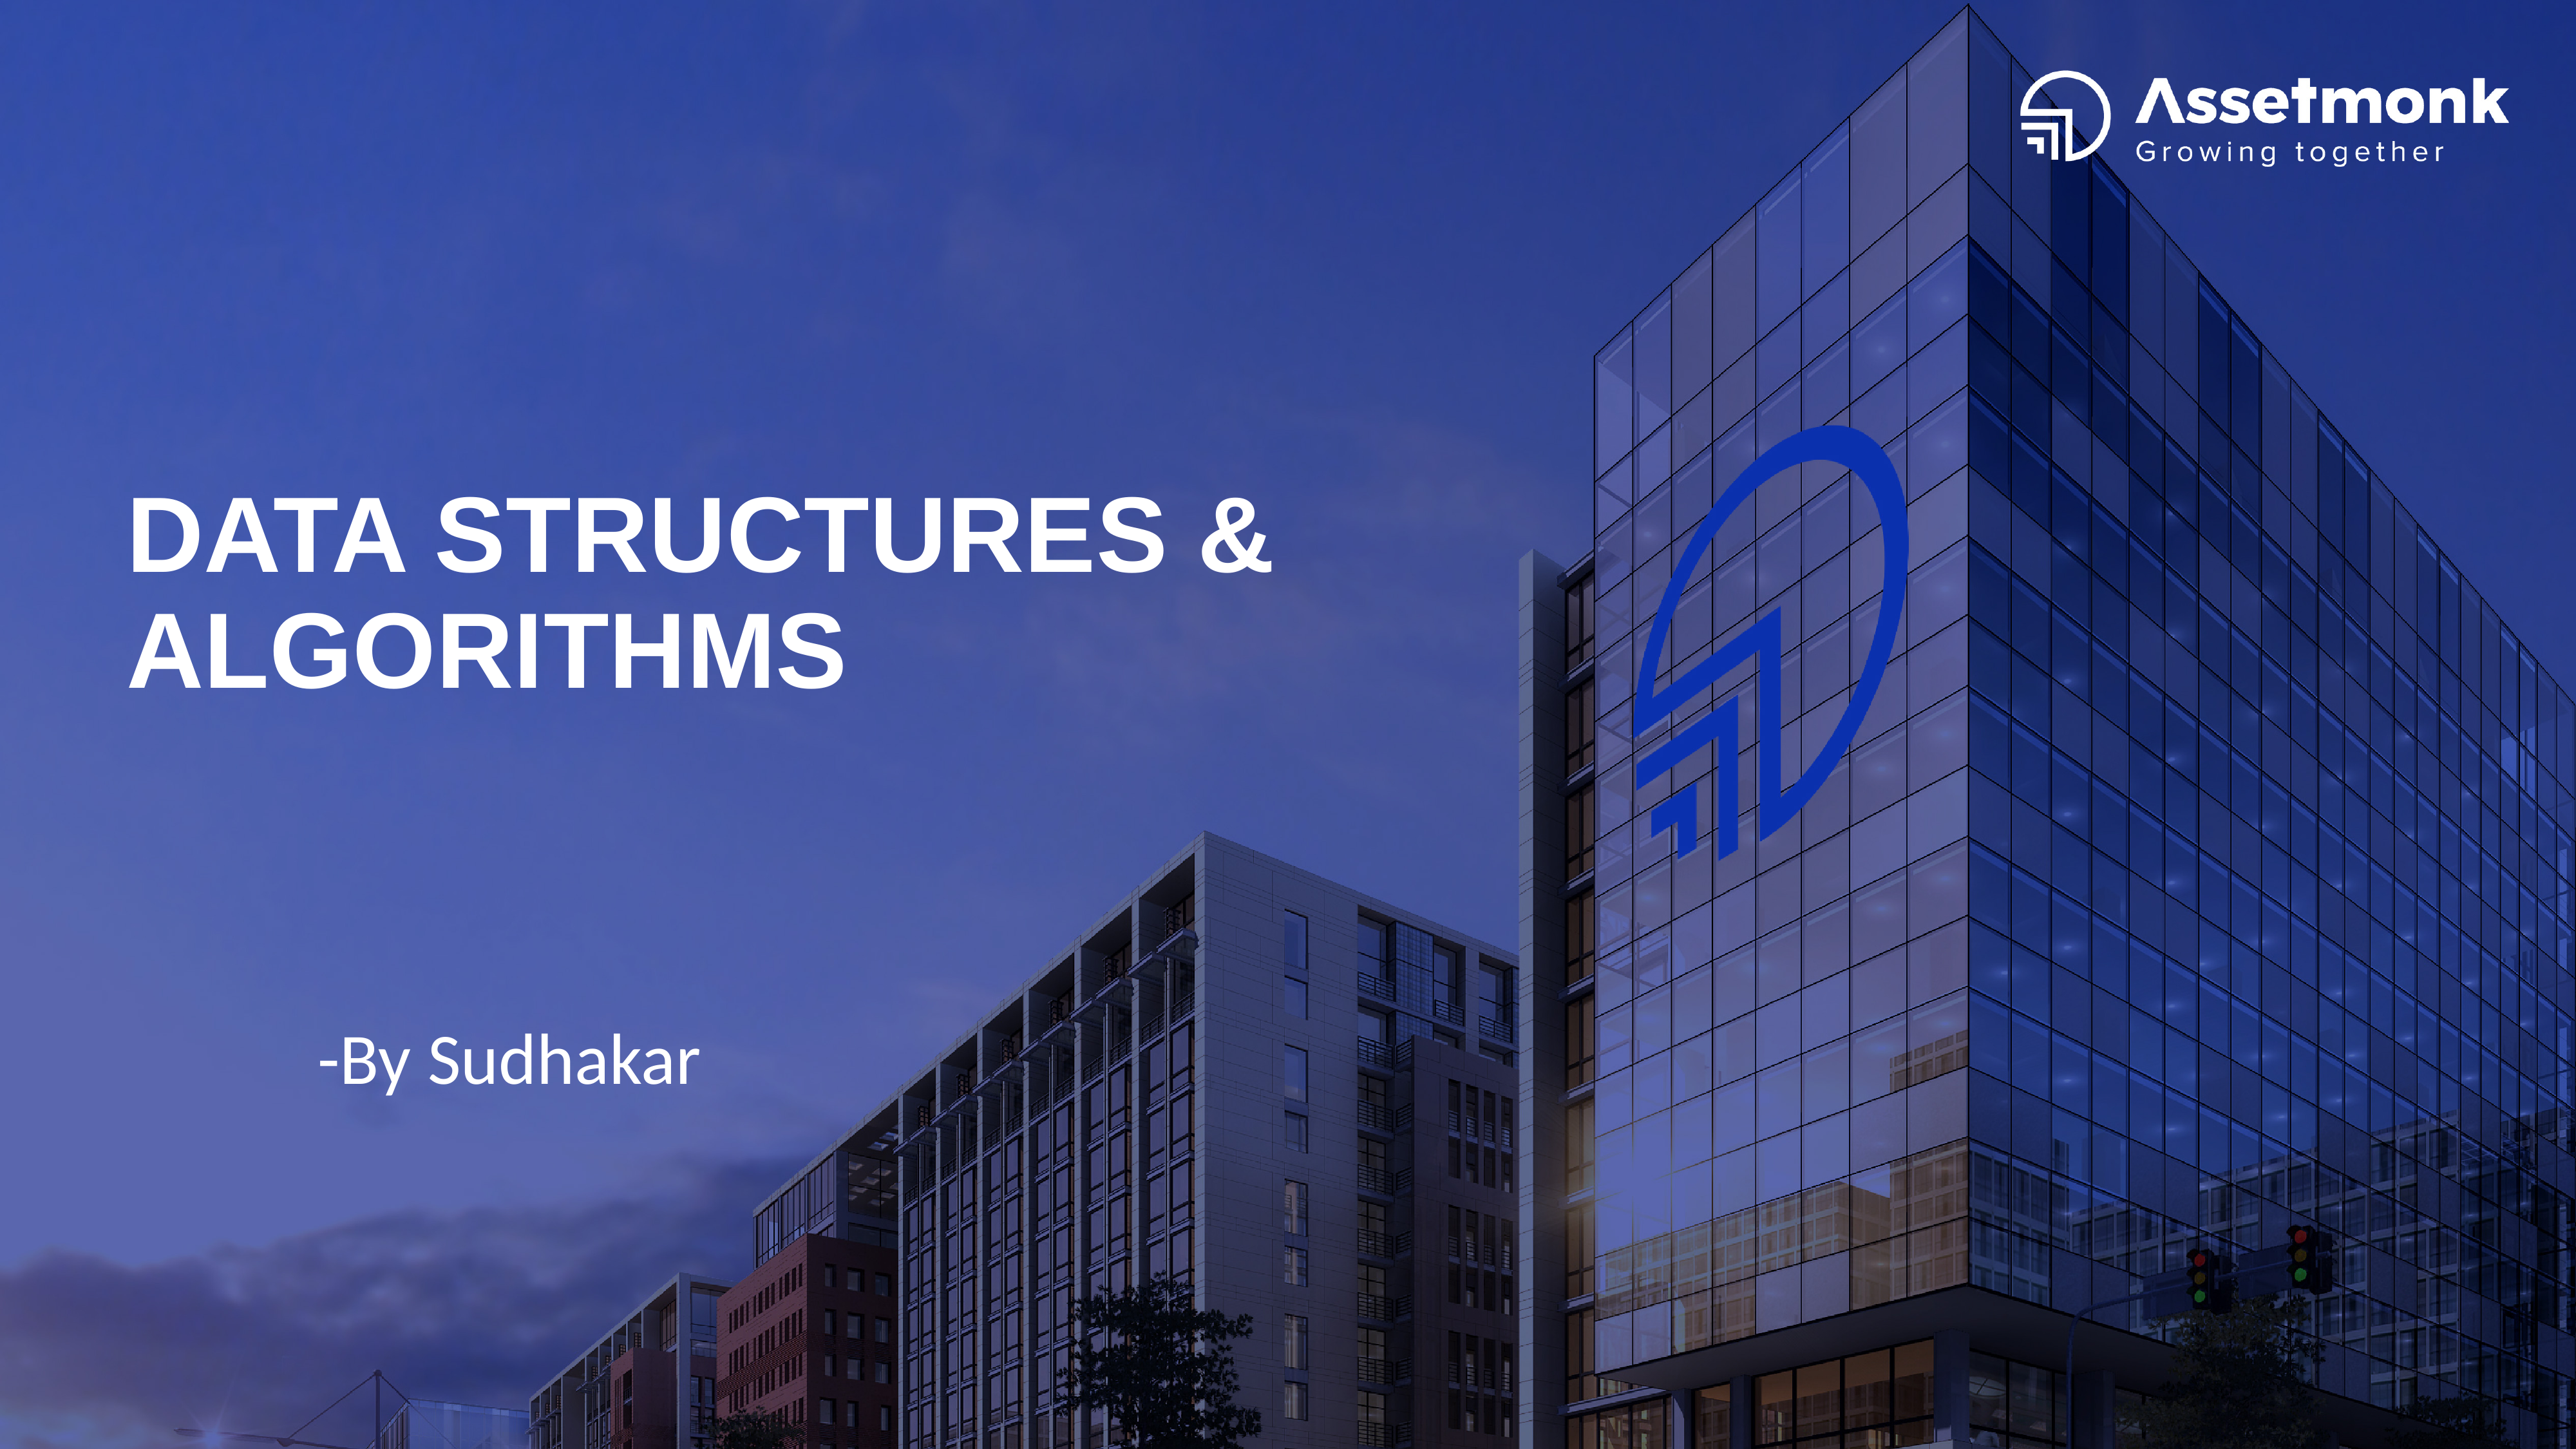

# DATA STRUCTURES & ALGORITHMS
-By Sudhakar